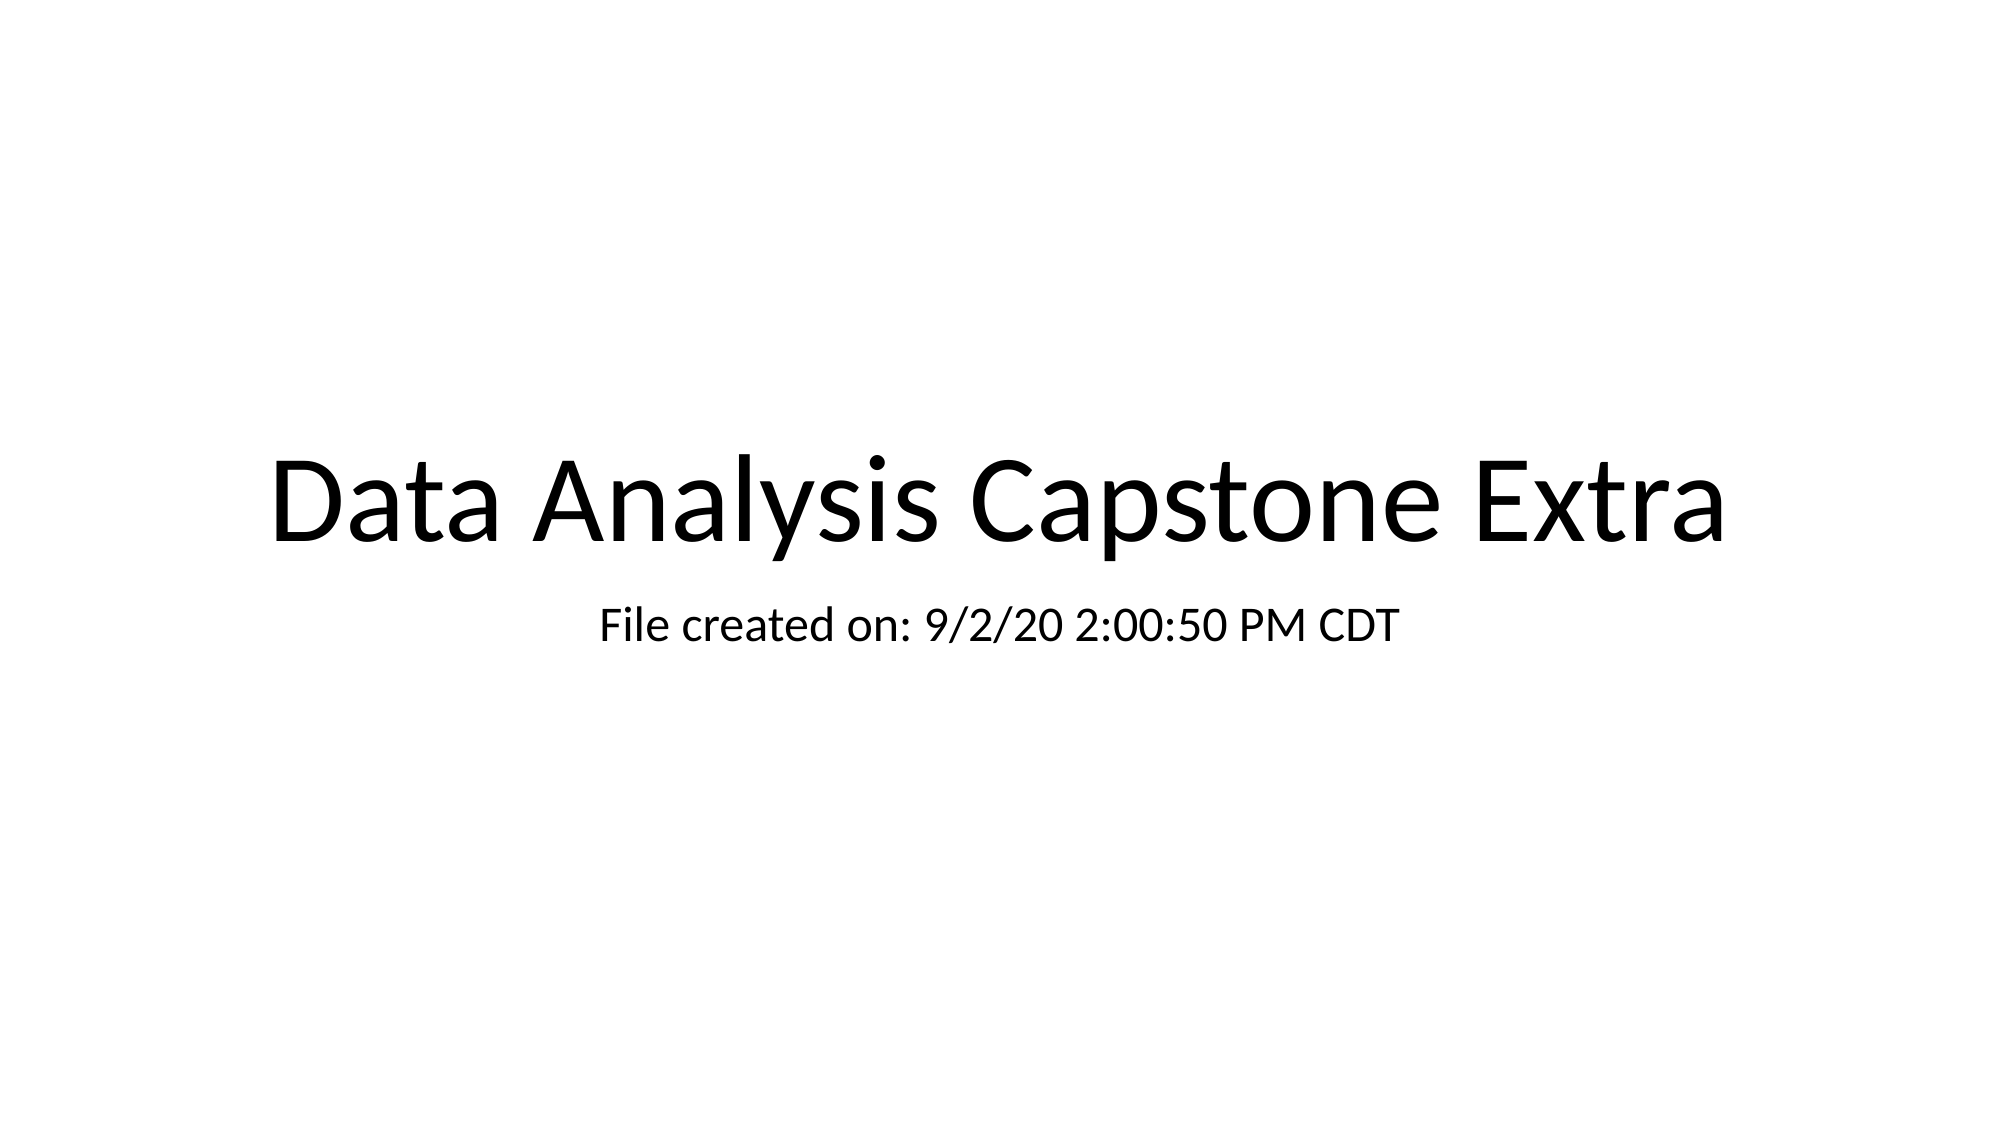

# Data Analysis Capstone Extra
File created on: 9/2/20 2:00:50 PM CDT